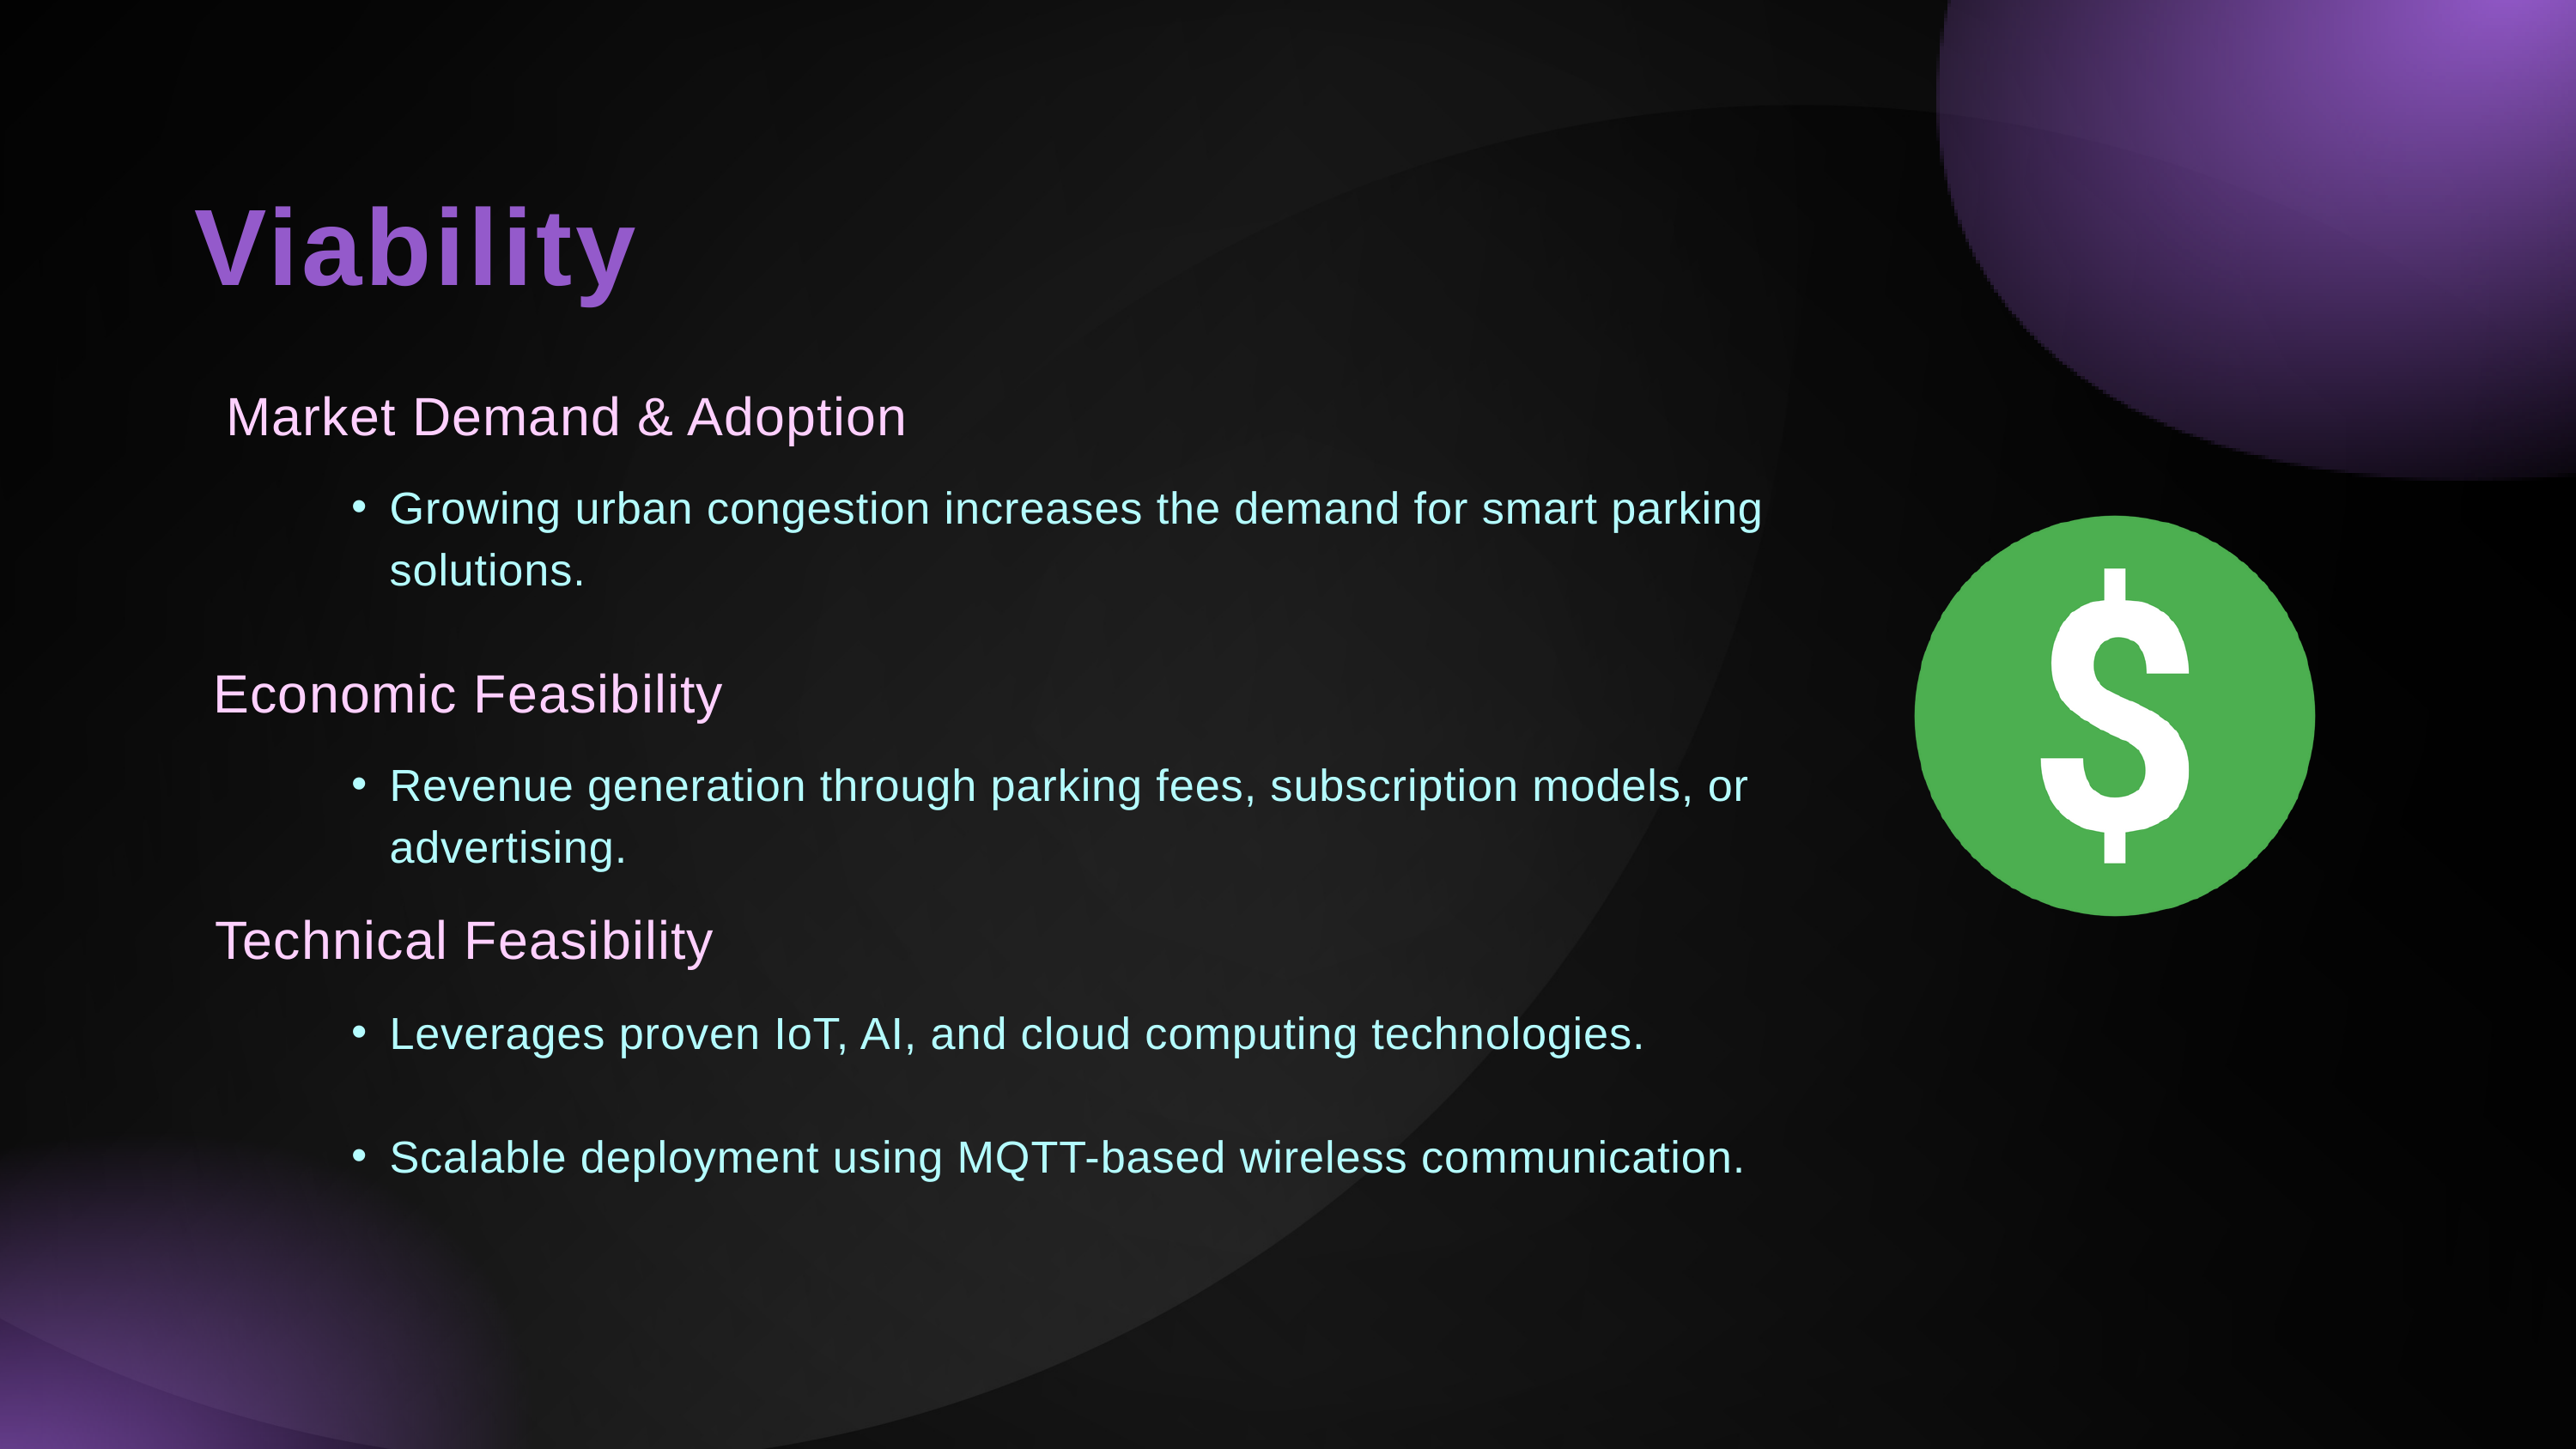

Viability
Market Demand & Adoption

Growing urban congestion increases the demand for smart parking solutions.
Economic Feasibility
Revenue generation through parking fees, subscription models, or advertising.
Technical Feasibility

Leverages proven IoT, AI, and cloud computing technologies.

Scalable deployment using MQTT-based wireless communication.